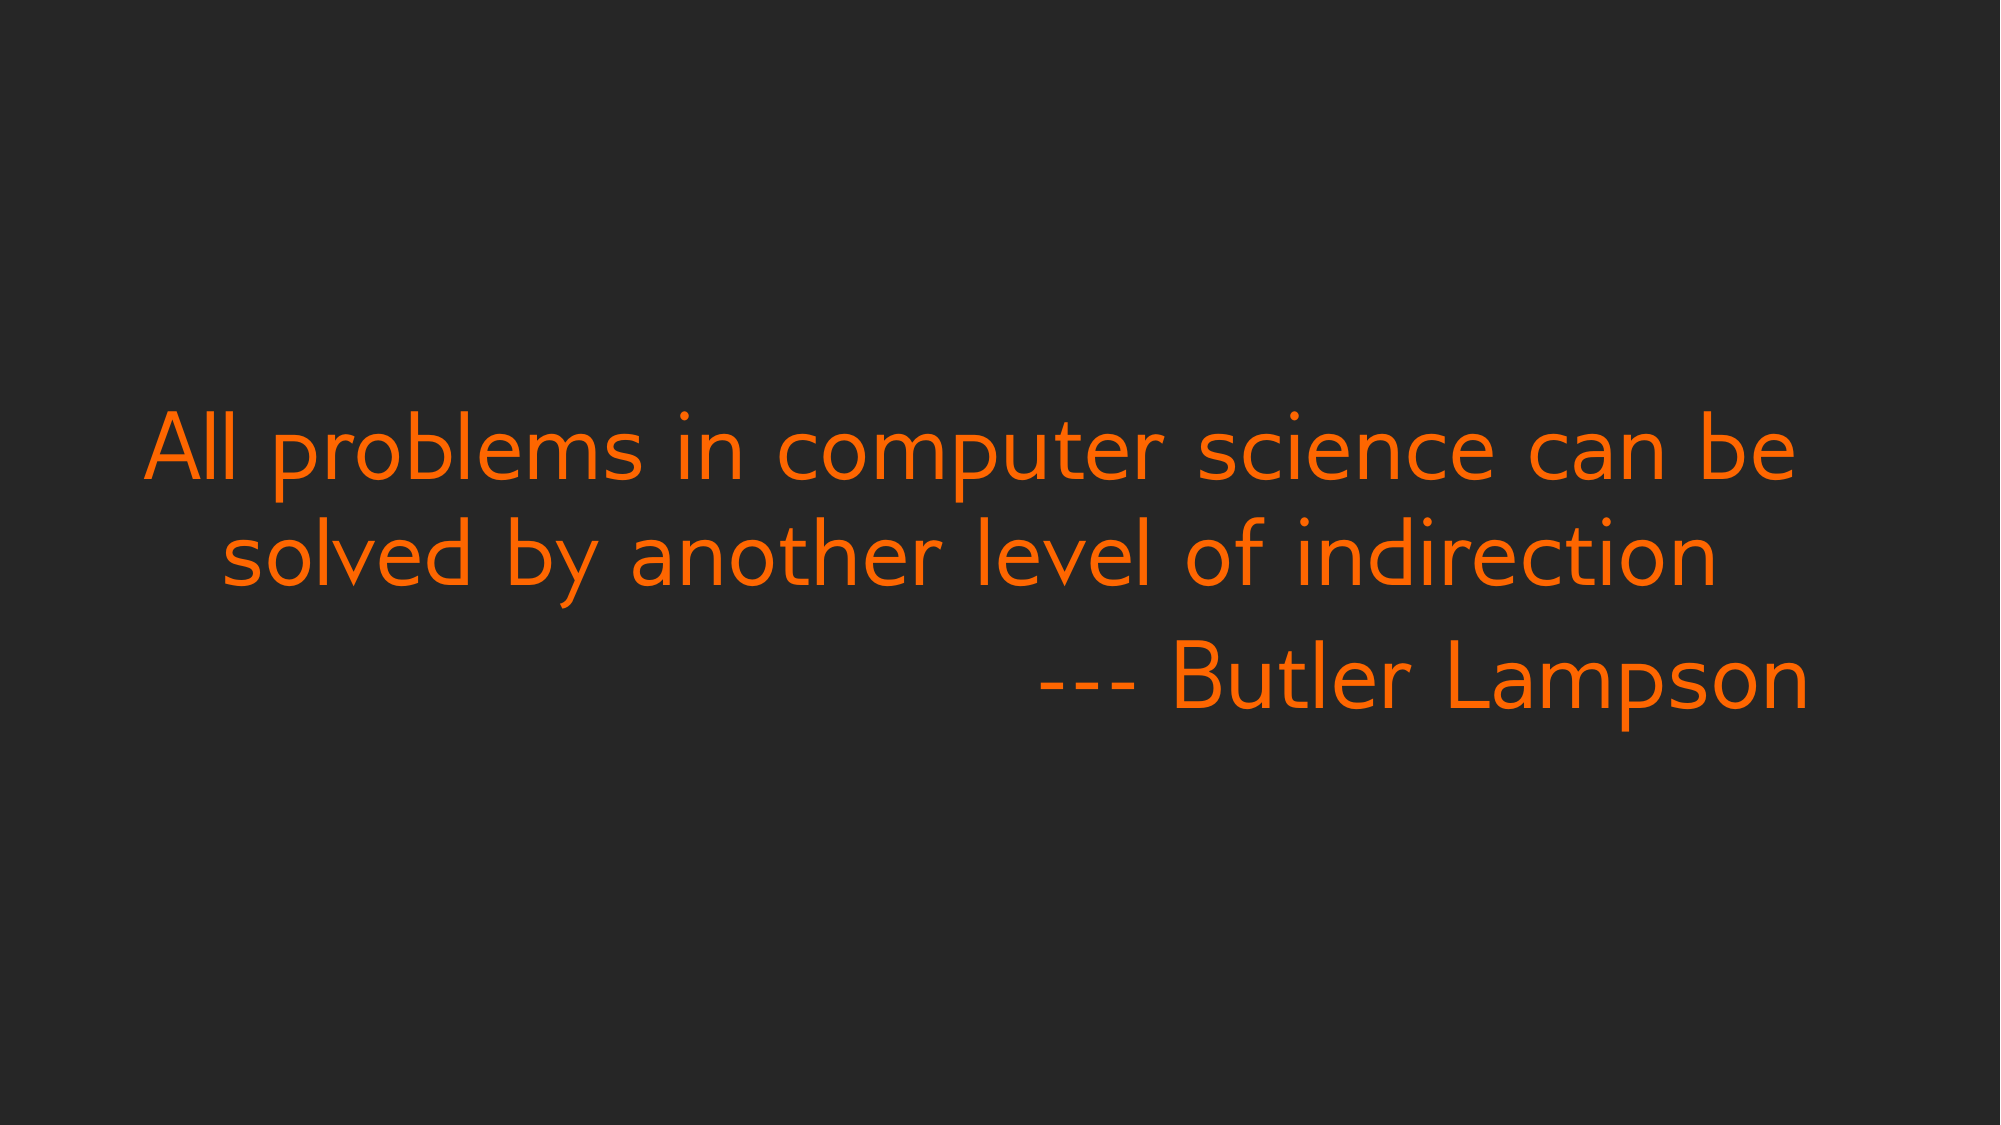

All problems in computer science can be solved by another level of indirection
--- Butler Lampson